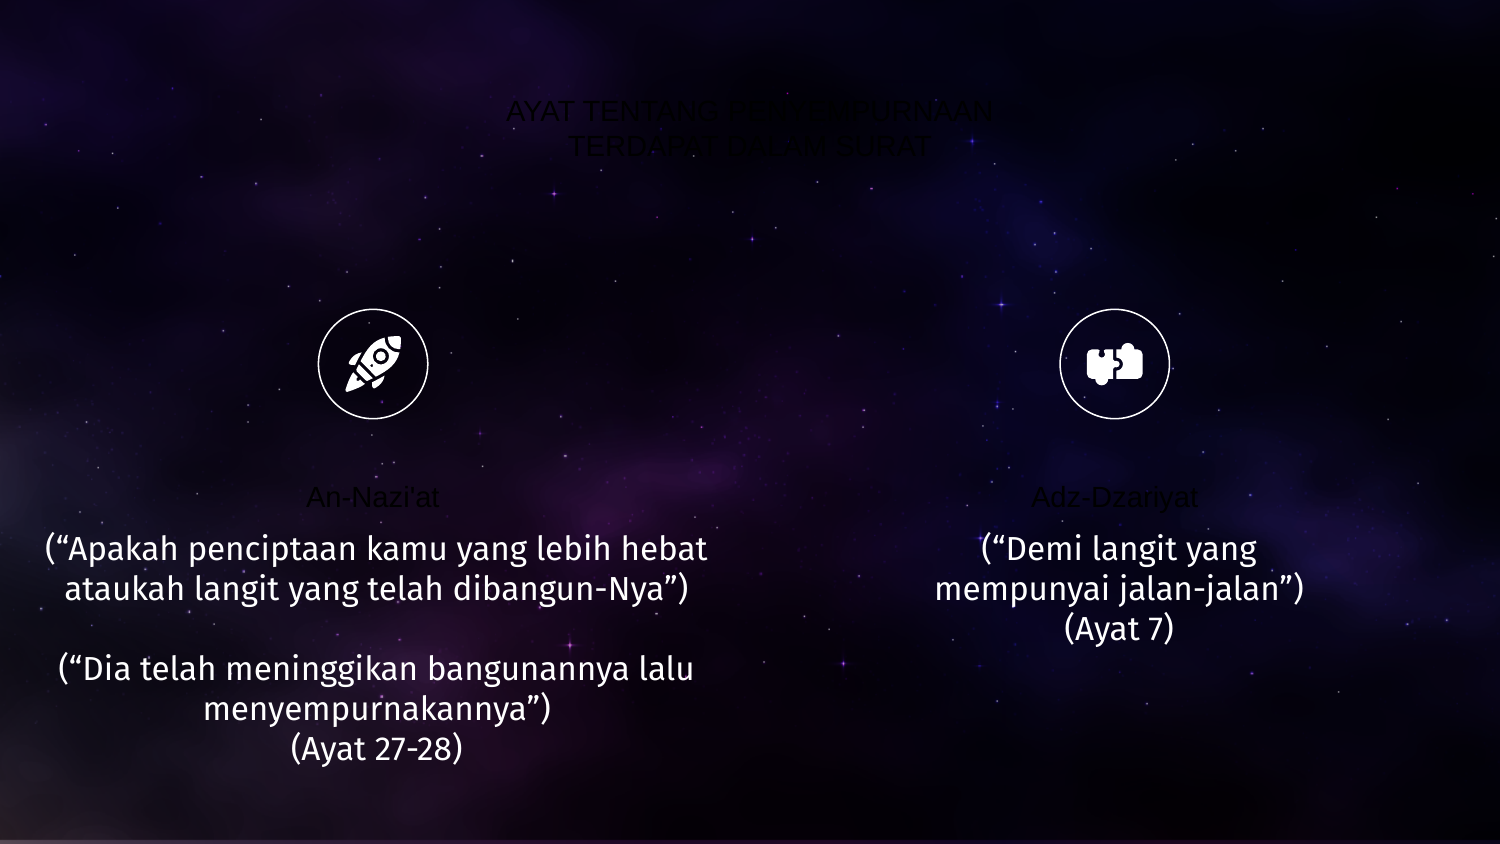

# AYAT TENTANG PENYEMPURNAAN TERDAPAT DALAM SURAT

An-Nazi'at
Adz-Dzariyat
(“Apakah penciptaan kamu yang lebih hebat ataukah langit yang telah dibangun-Nya”)

(“Dia telah meninggikan bangunannya lalu menyempurnakannya”)
(Ayat 27-28)
(“Demi langit yang mempunyai jalan-jalan”)
(Ayat 7)